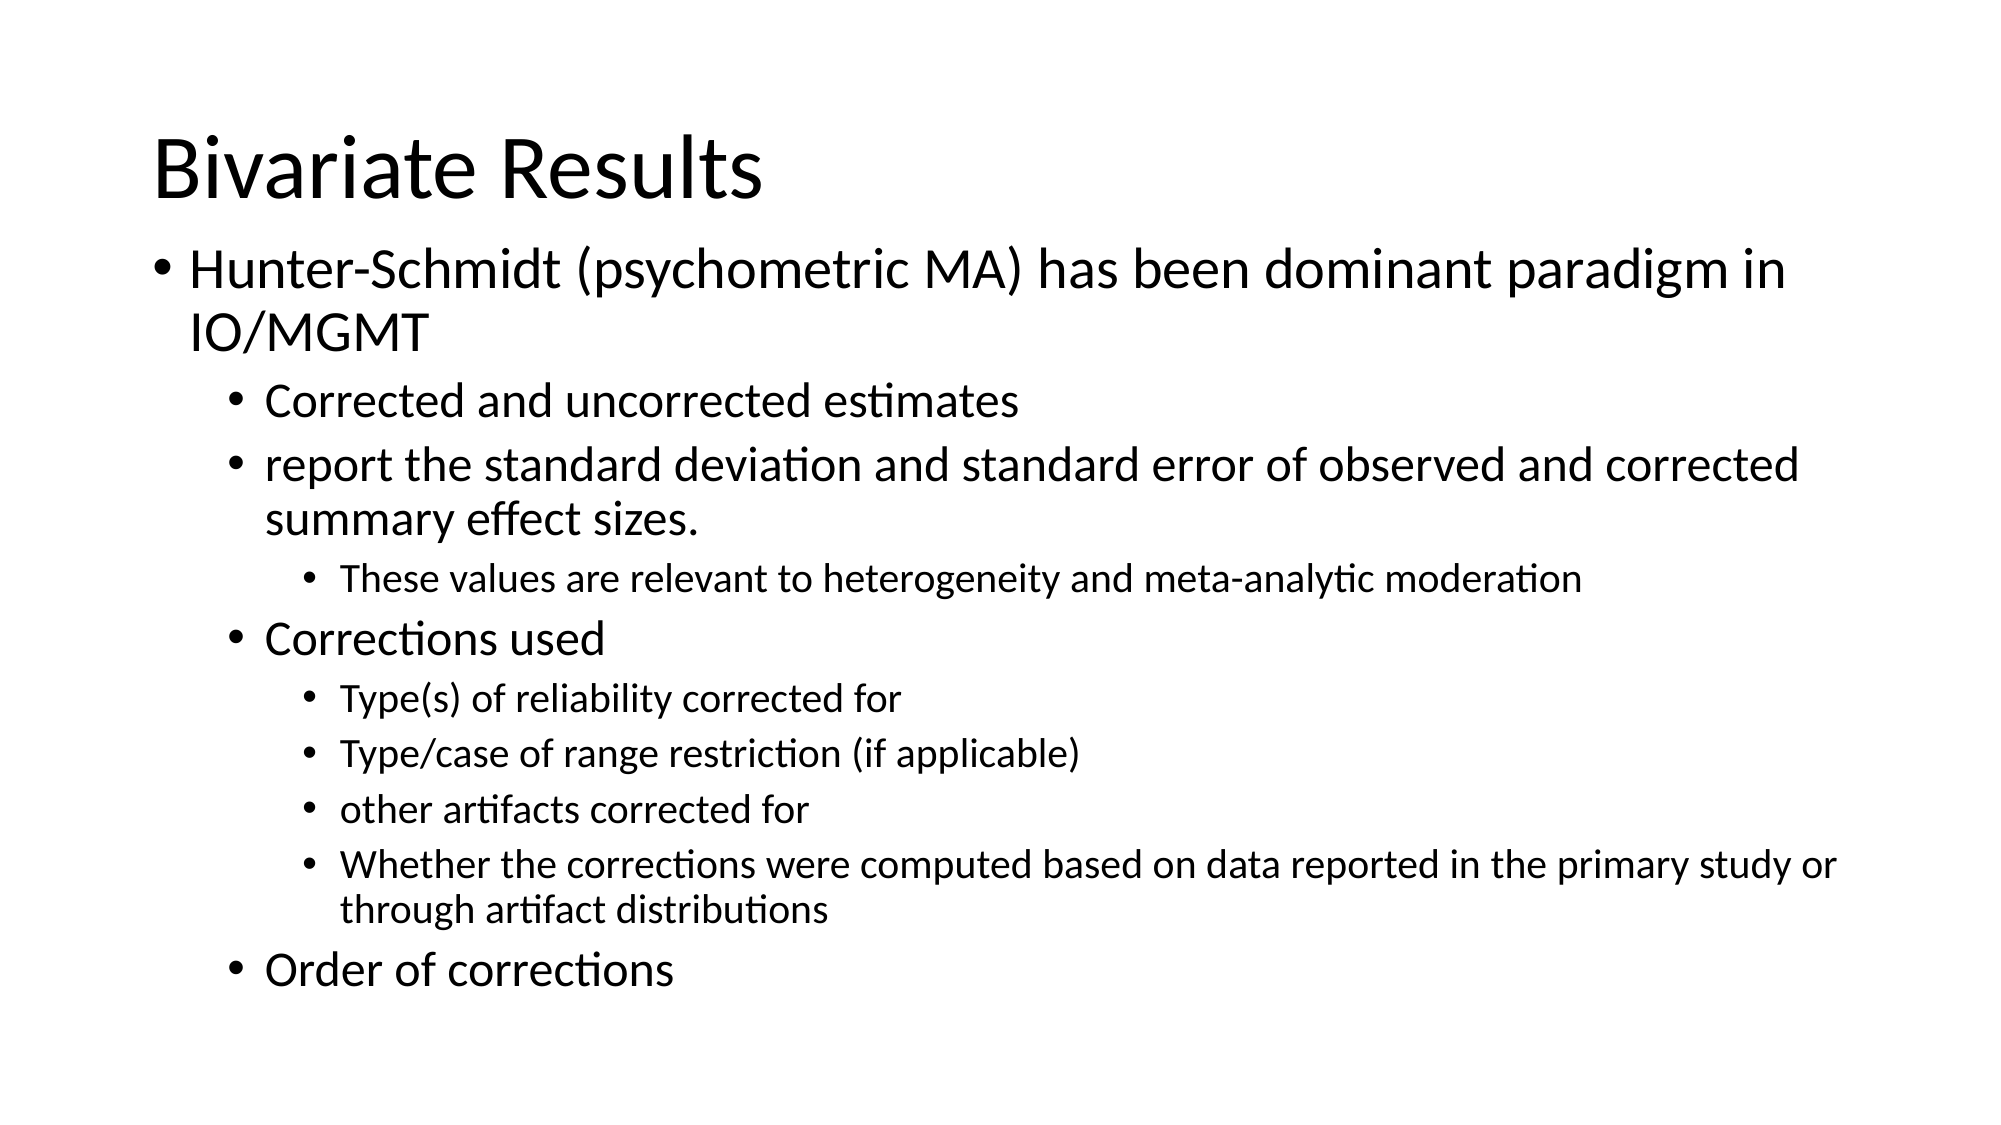

# Bivariate Results
Hunter-Schmidt (psychometric MA) has been dominant paradigm in IO/MGMT
Corrected and uncorrected estimates
report the standard deviation and standard error of observed and corrected summary effect sizes.
These values are relevant to heterogeneity and meta-analytic moderation
Corrections used
Type(s) of reliability corrected for
Type/case of range restriction (if applicable)
other artifacts corrected for
Whether the corrections were computed based on data reported in the primary study or through artifact distributions
Order of corrections